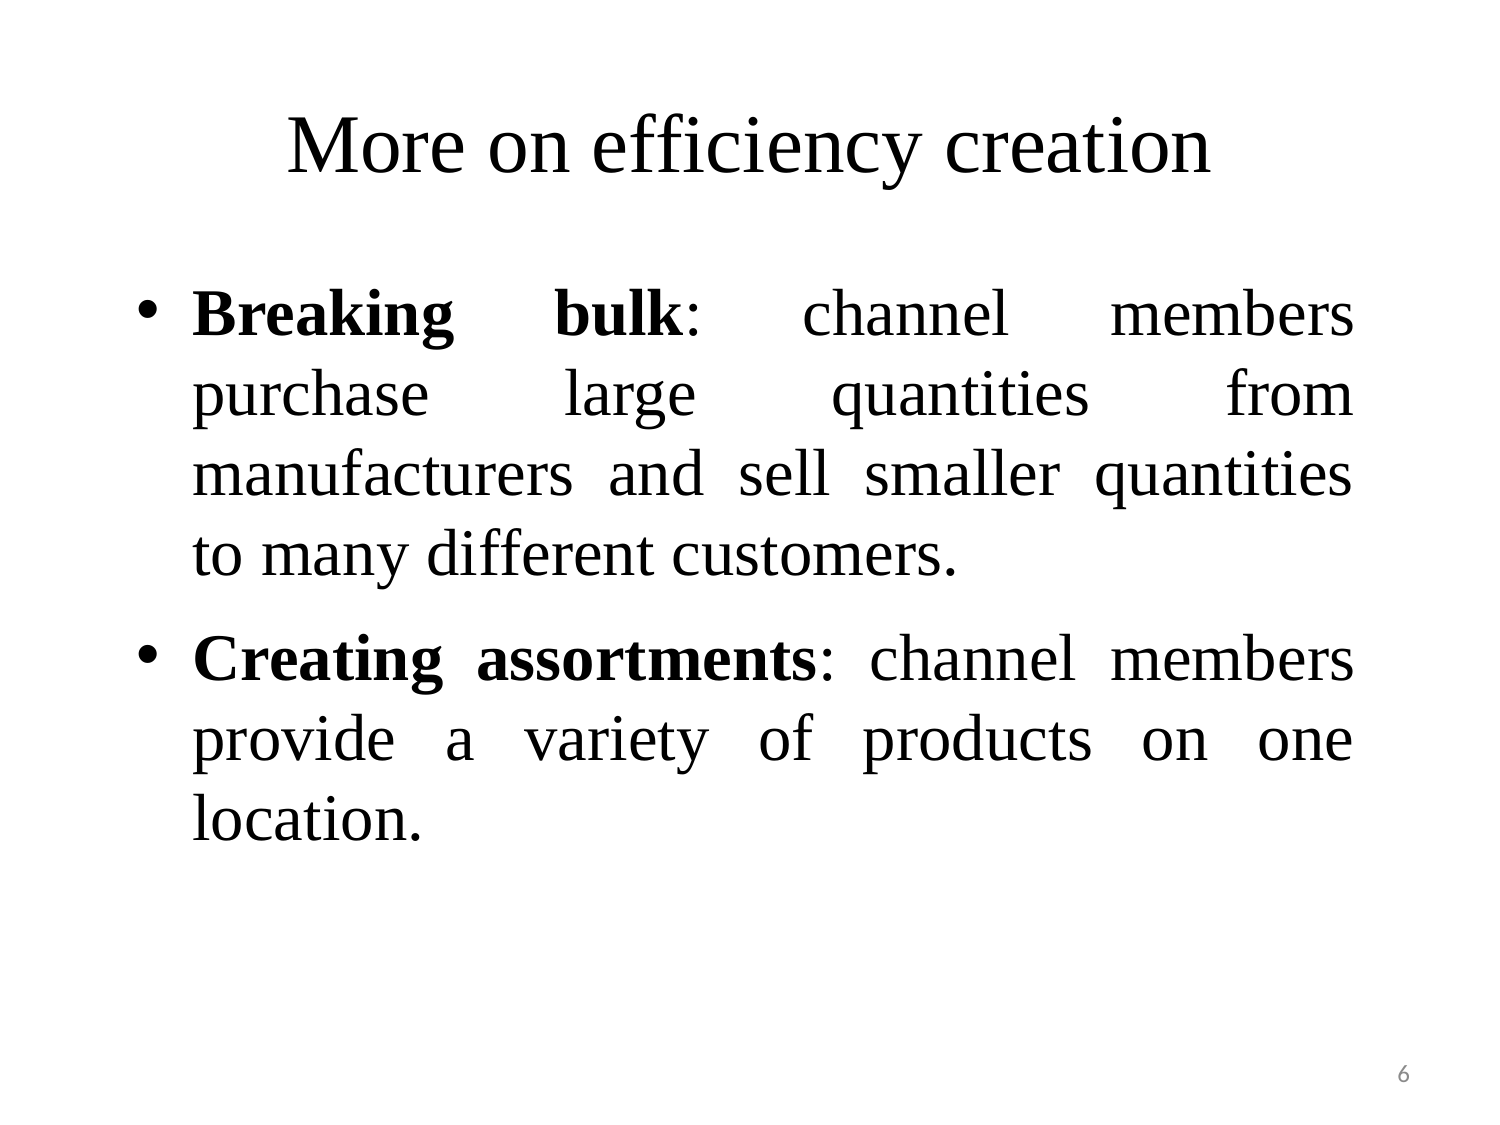

More on efficiency creation
Breaking bulk: channel members purchase large quantities from manufacturers and sell smaller quantities to many different customers.
Creating assortments: channel members provide a variety of products on one location.
6